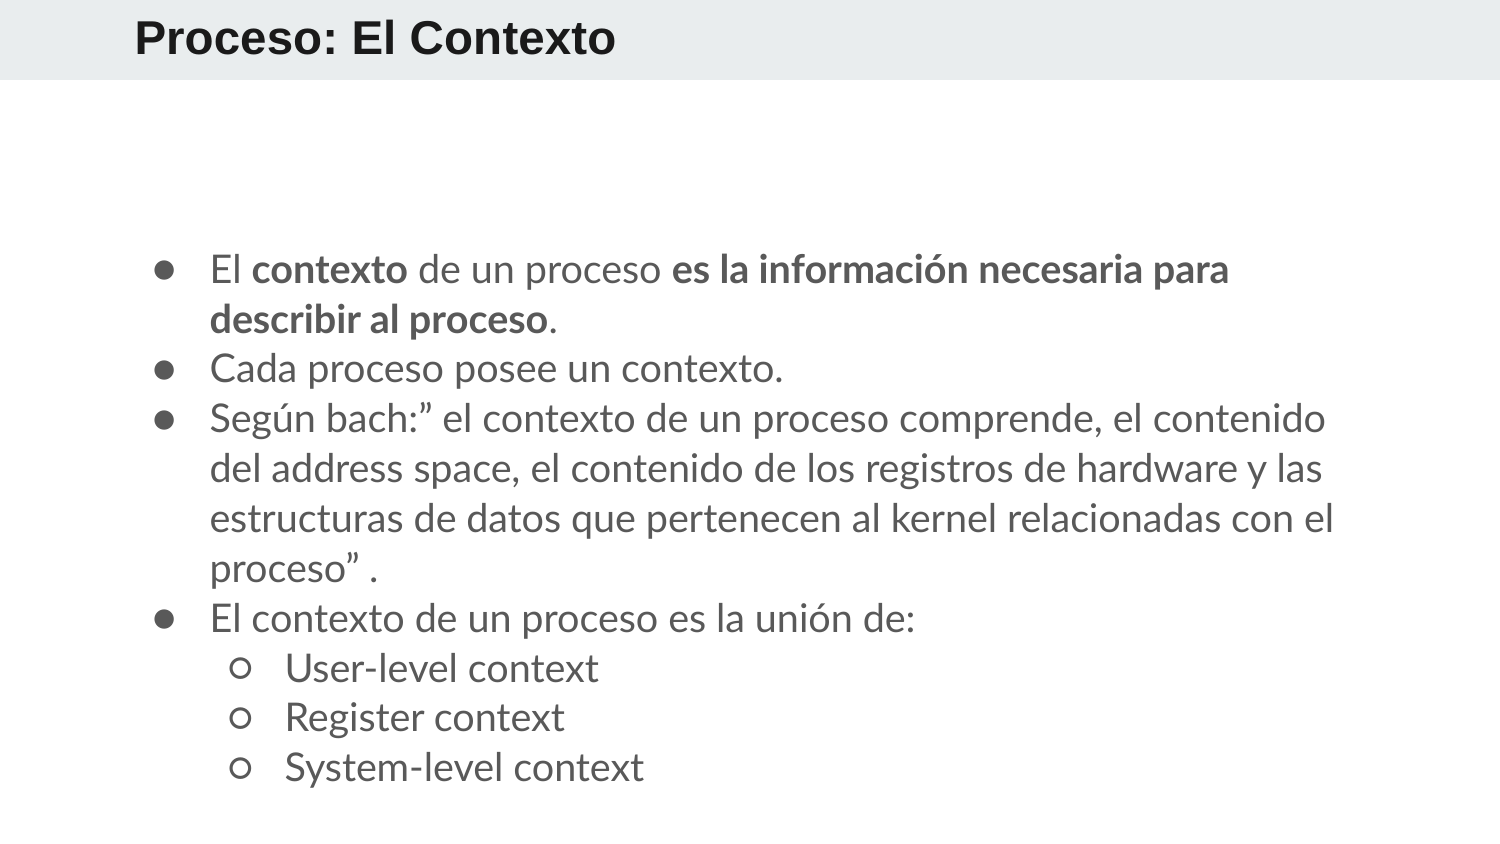

# Proceso: El Contexto
El contexto de un proceso es la información necesaria para describir al proceso.
Cada proceso posee un contexto.
Según bach:” el contexto de un proceso comprende, el contenido del address space, el contenido de los registros de hardware y las estructuras de datos que pertenecen al kernel relacionadas con el proceso” .
El contexto de un proceso es la unión de:
User-level context
Register context
System-level context